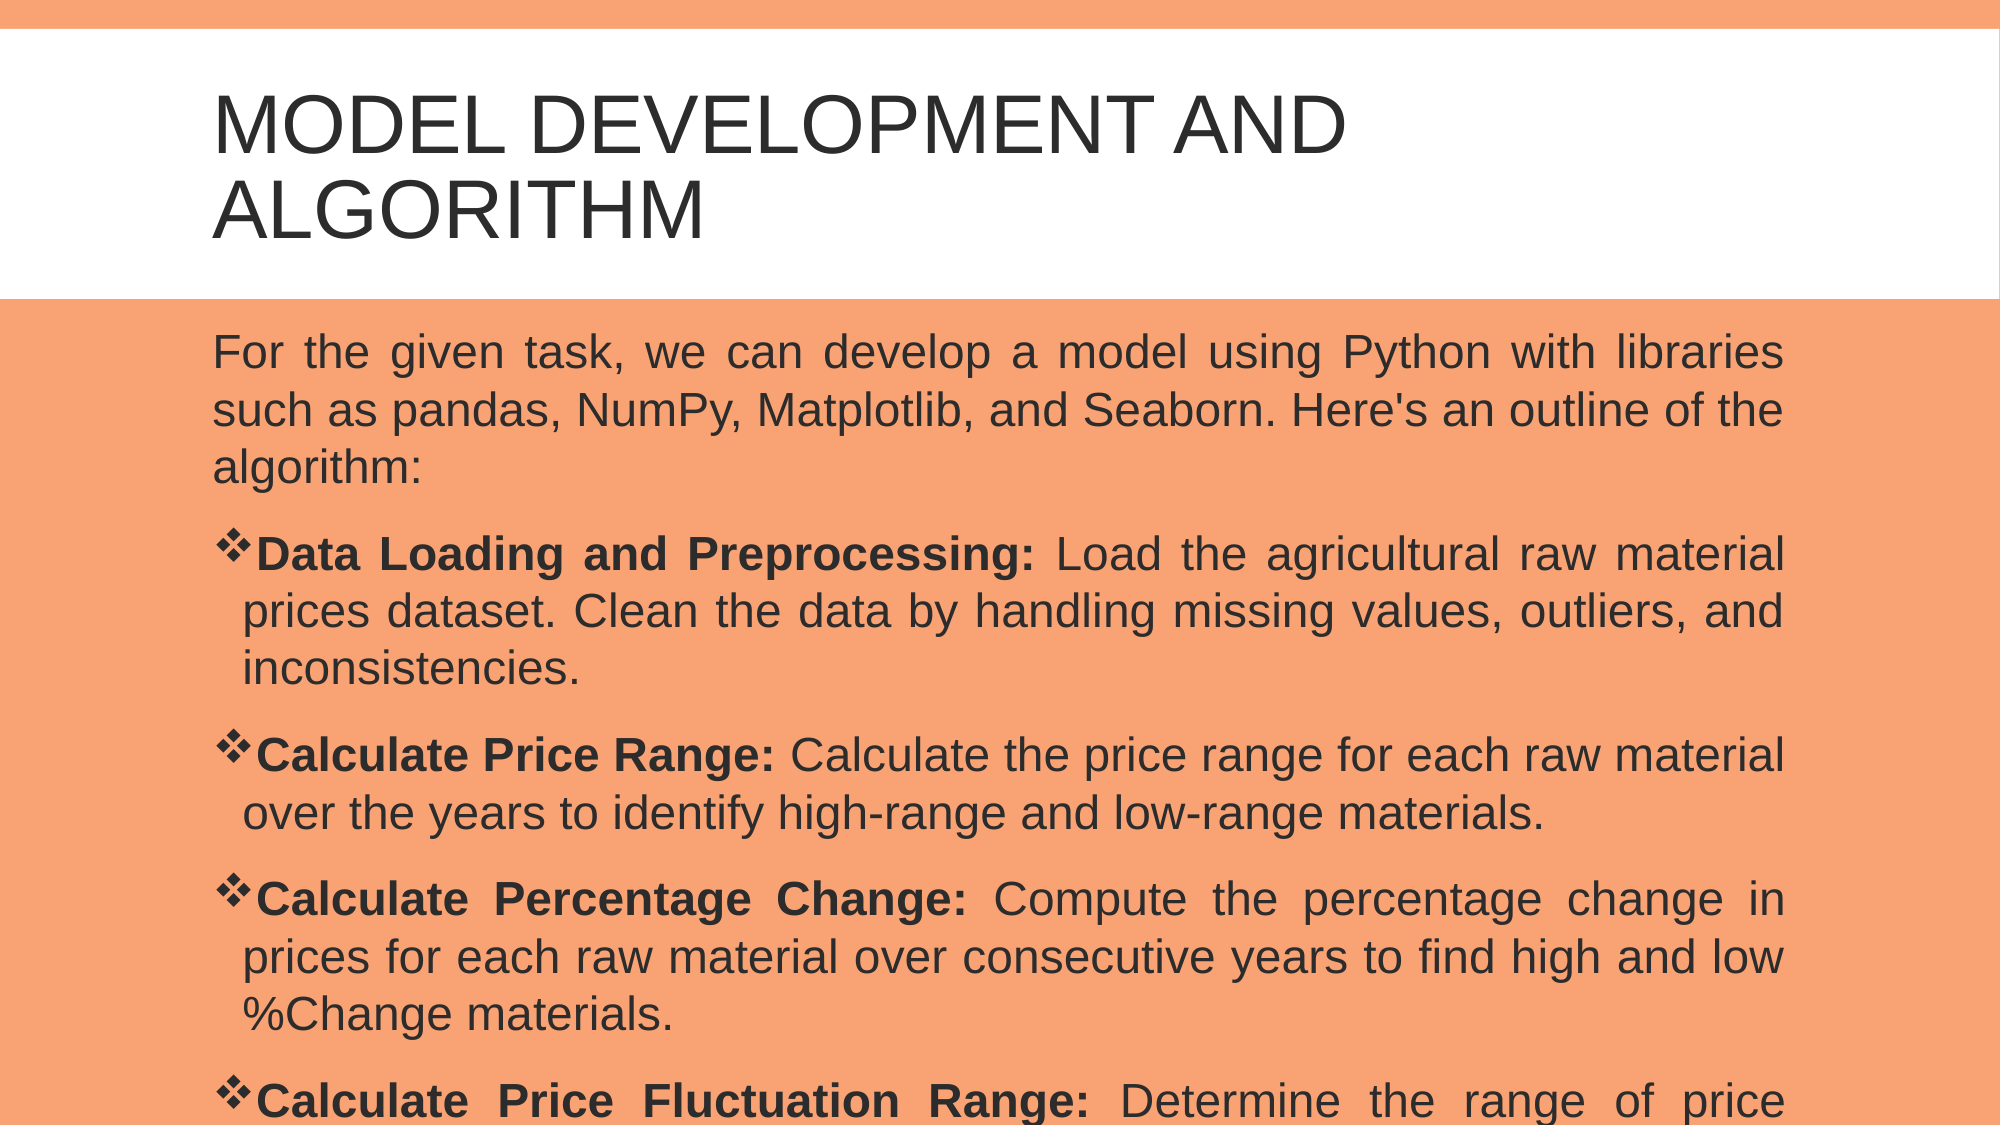

# Model development and algorithm
For the given task, we can develop a model using Python with libraries such as pandas, NumPy, Matplotlib, and Seaborn. Here's an outline of the algorithm:
Data Loading and Preprocessing: Load the agricultural raw material prices dataset. Clean the data by handling missing values, outliers, and inconsistencies.
Calculate Price Range: Calculate the price range for each raw material over the years to identify high-range and low-range materials.
Calculate Percentage Change: Compute the percentage change in prices for each raw material over consecutive years to find high and low %Change materials.
Calculate Price Fluctuation Range: Determine the range of price changes for each raw material across different years.